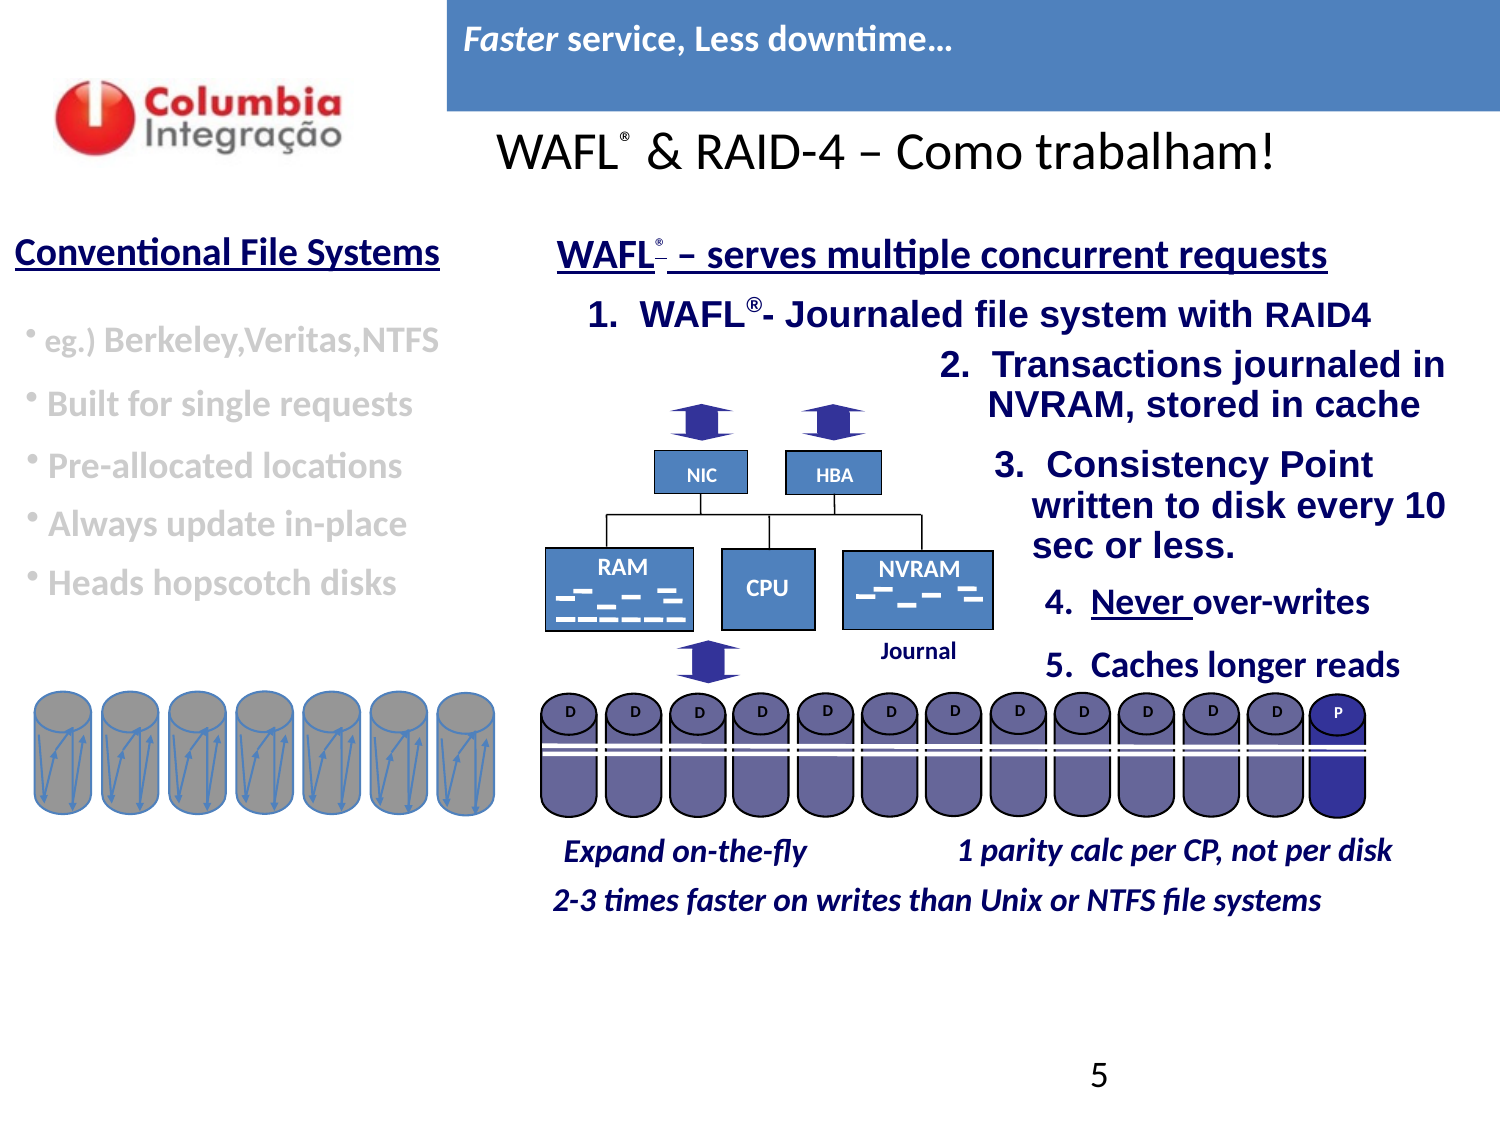

# WAFL® & RAID-4 – Como trabalham!

Faster service, Less downtime…
Networked Storage  = 1,000s Users
Conventional File Systems
 eg.) Berkeley,Veritas,NTFS
 Built for single requests
WAFL® – serves multiple concurrent requests
1.  WAFL®- Journaled file system with RAID4

2.  Transactions journaled in NVRAM, stored in cache

 Pre-allocated locations
3.  Consistency Point written to disk every 10 sec or less.

NIC

HBA
NIC

RAM

NVRAM

CPU
Journal
 Always update in-place
 Heads hopscotch disks
4.  Never over-writes

5.  Caches longer reads

D
D
D

D
D
D

D

D

D

D

D

D

P

1 parity calc per CP, not per disk
Expand on-the-fly
2-3 times faster on writes than Unix or NTFS file systems
5